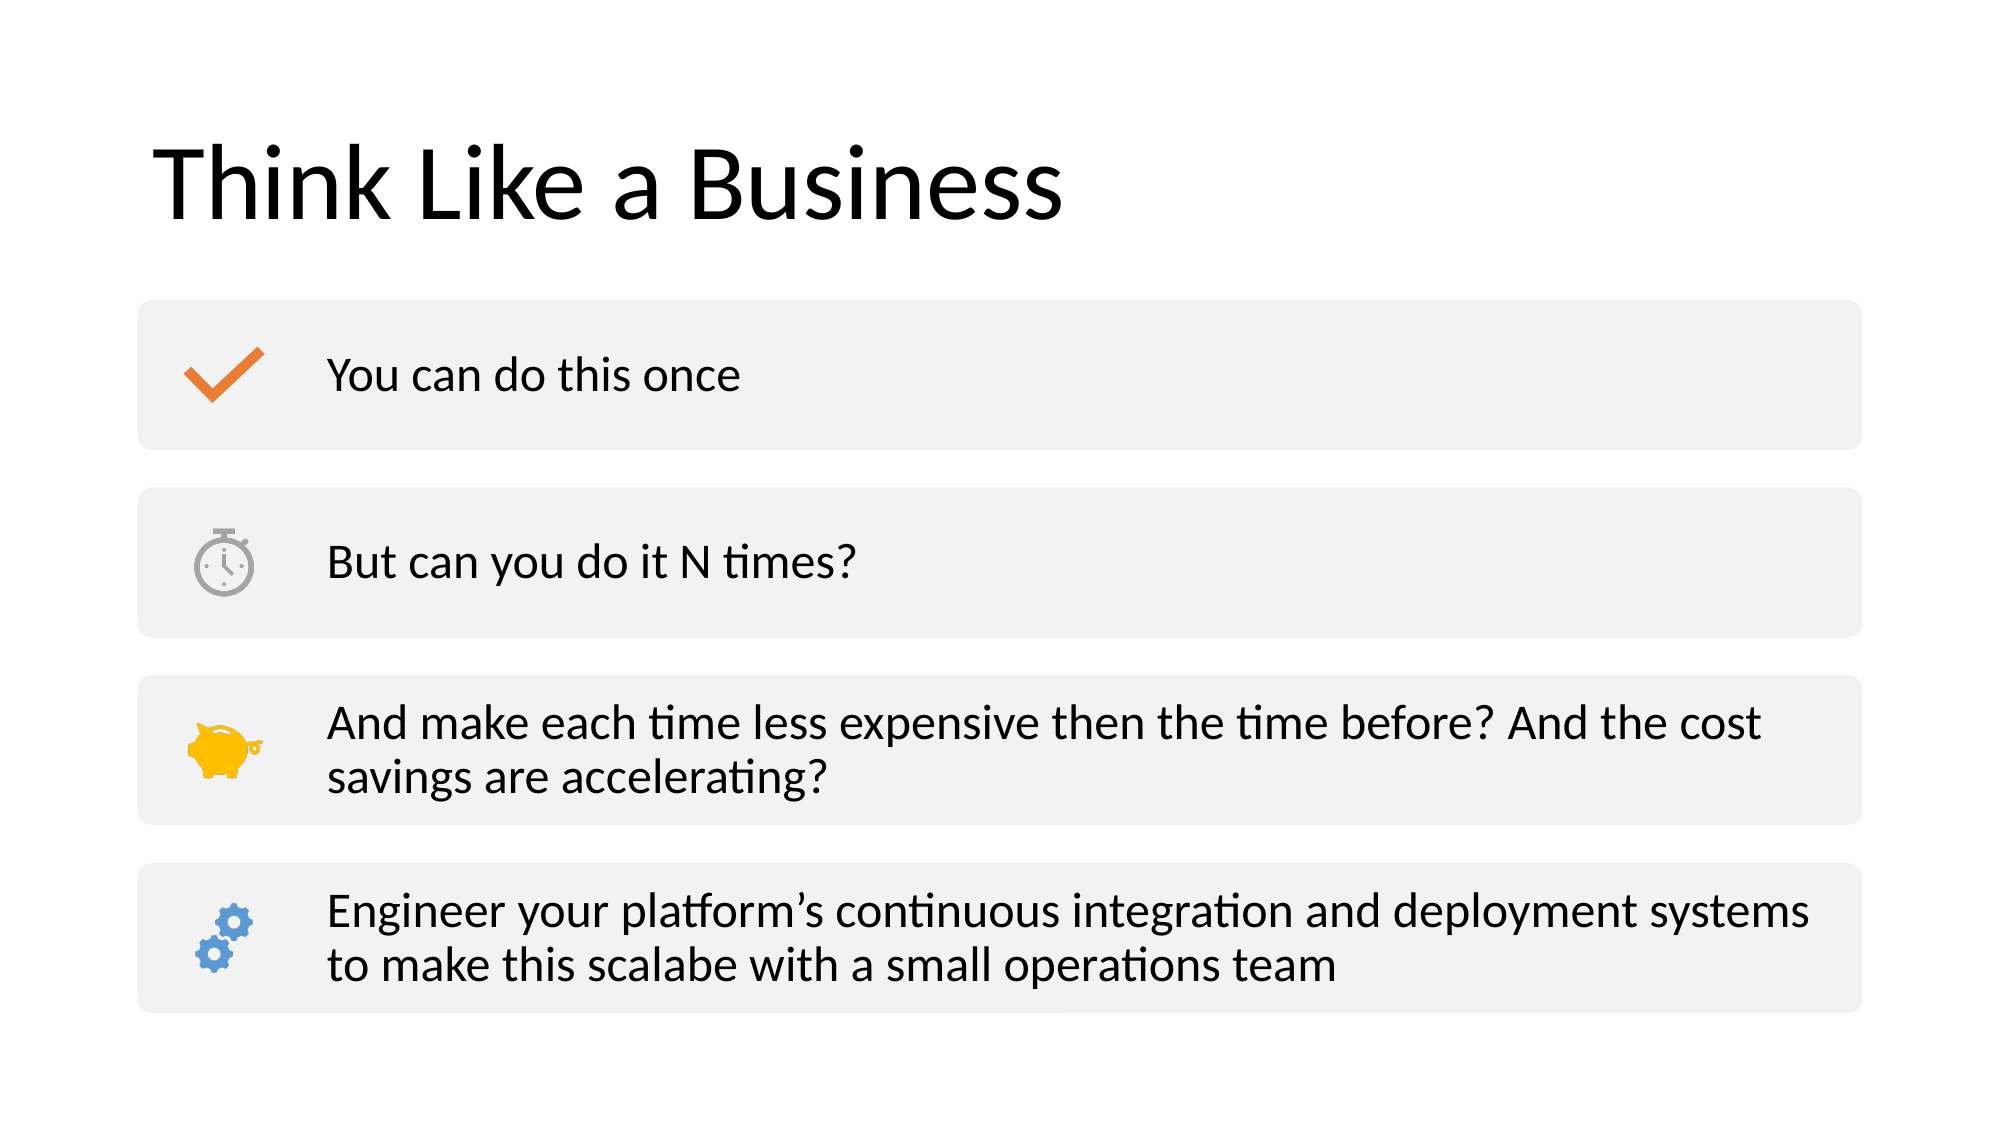

# Think Like a Business
You can do this once
But can you do it N times?
And make each time less expensive then the time before? And the cost savings are accelerating?
Engineer your platform’s continuous integration and deployment systems to make this scalabe with a small operations team